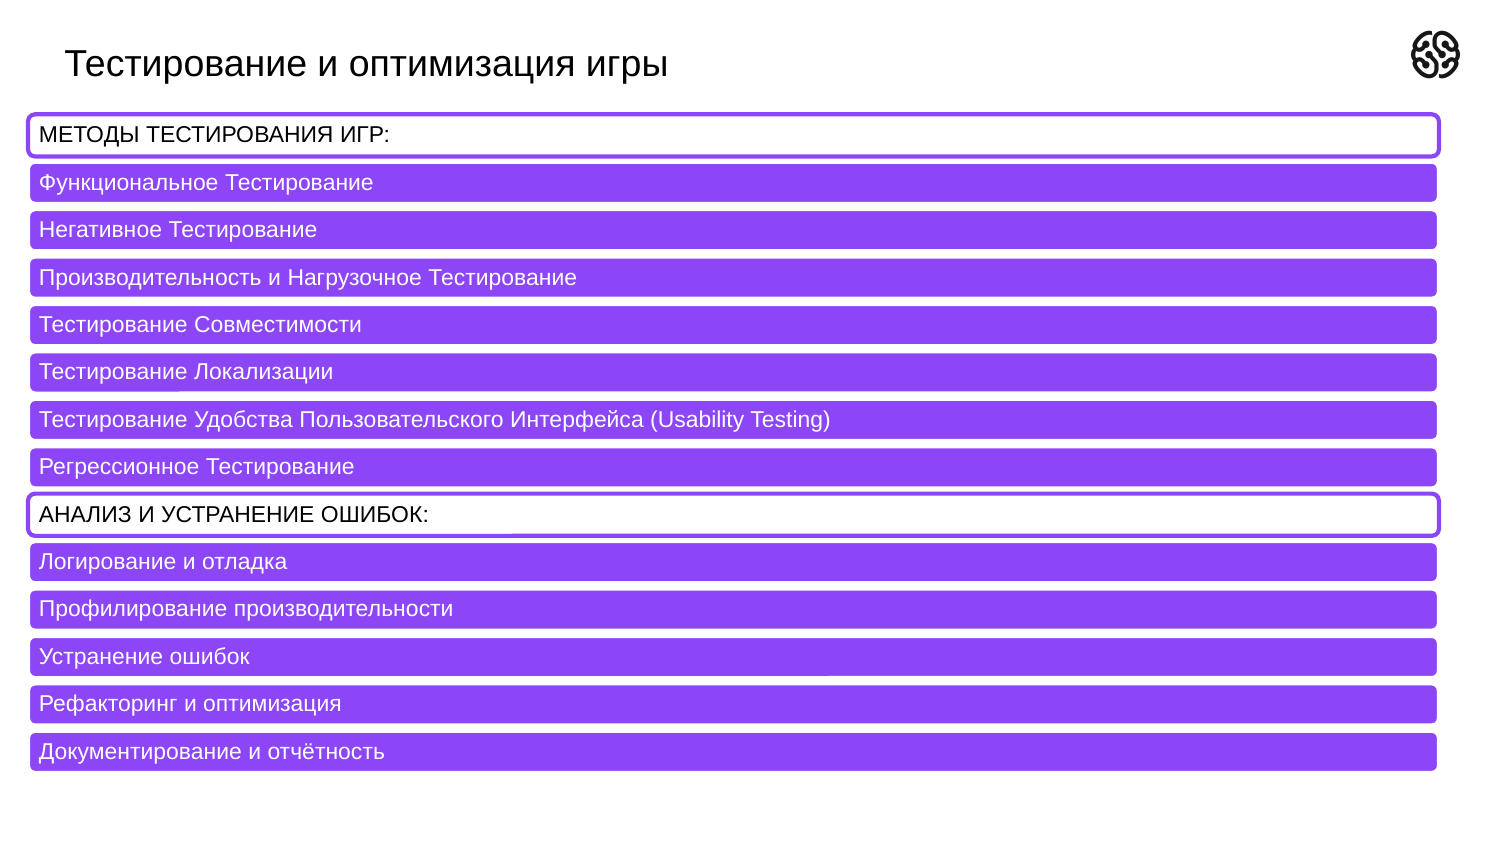

# Тестирование и оптимизация игры
МЕТОДЫ ТЕСТИРОВАНИЯ ИГР:
Функциональное Тестирование
Негативное Тестирование
Производительность и Нагрузочное Тестирование
Тестирование Совместимости
Тестирование Локализации
Тестирование Удобства Пользовательского Интерфейса (Usability Testing)
Регрессионное Тестирование
АНАЛИЗ И УСТРАНЕНИЕ ОШИБОК:
Логирование и отладка
Профилирование производительности
Устранение ошибок
Рефакторинг и оптимизация
Документирование и отчётность